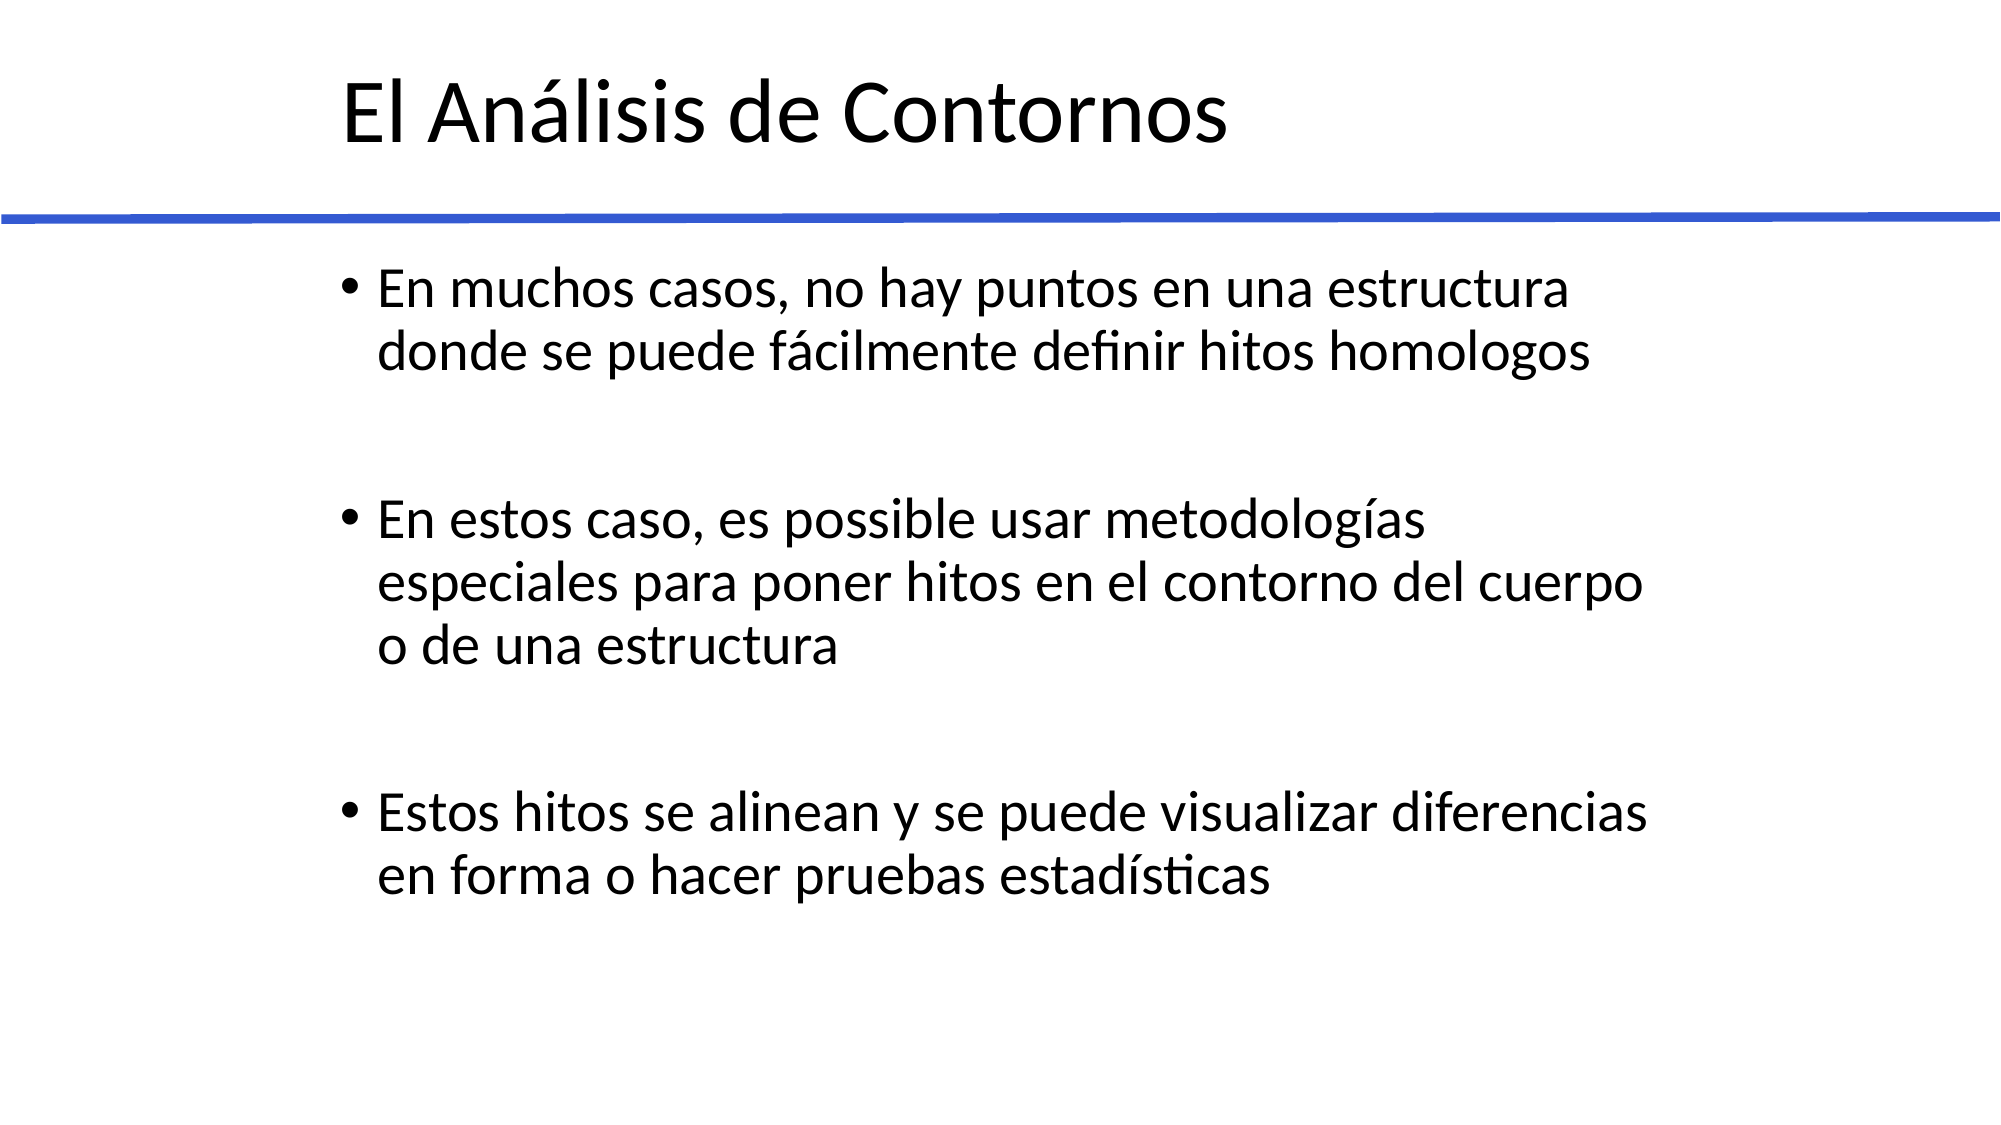

# El Análisis de Contornos
En muchos casos, no hay puntos en una estructura donde se puede fácilmente definir hitos homologos

En estos caso, es possible usar metodologías especiales para poner hitos en el contorno del cuerpo o de una estructura

Estos hitos se alinean y se puede visualizar diferencias en forma o hacer pruebas estadísticas